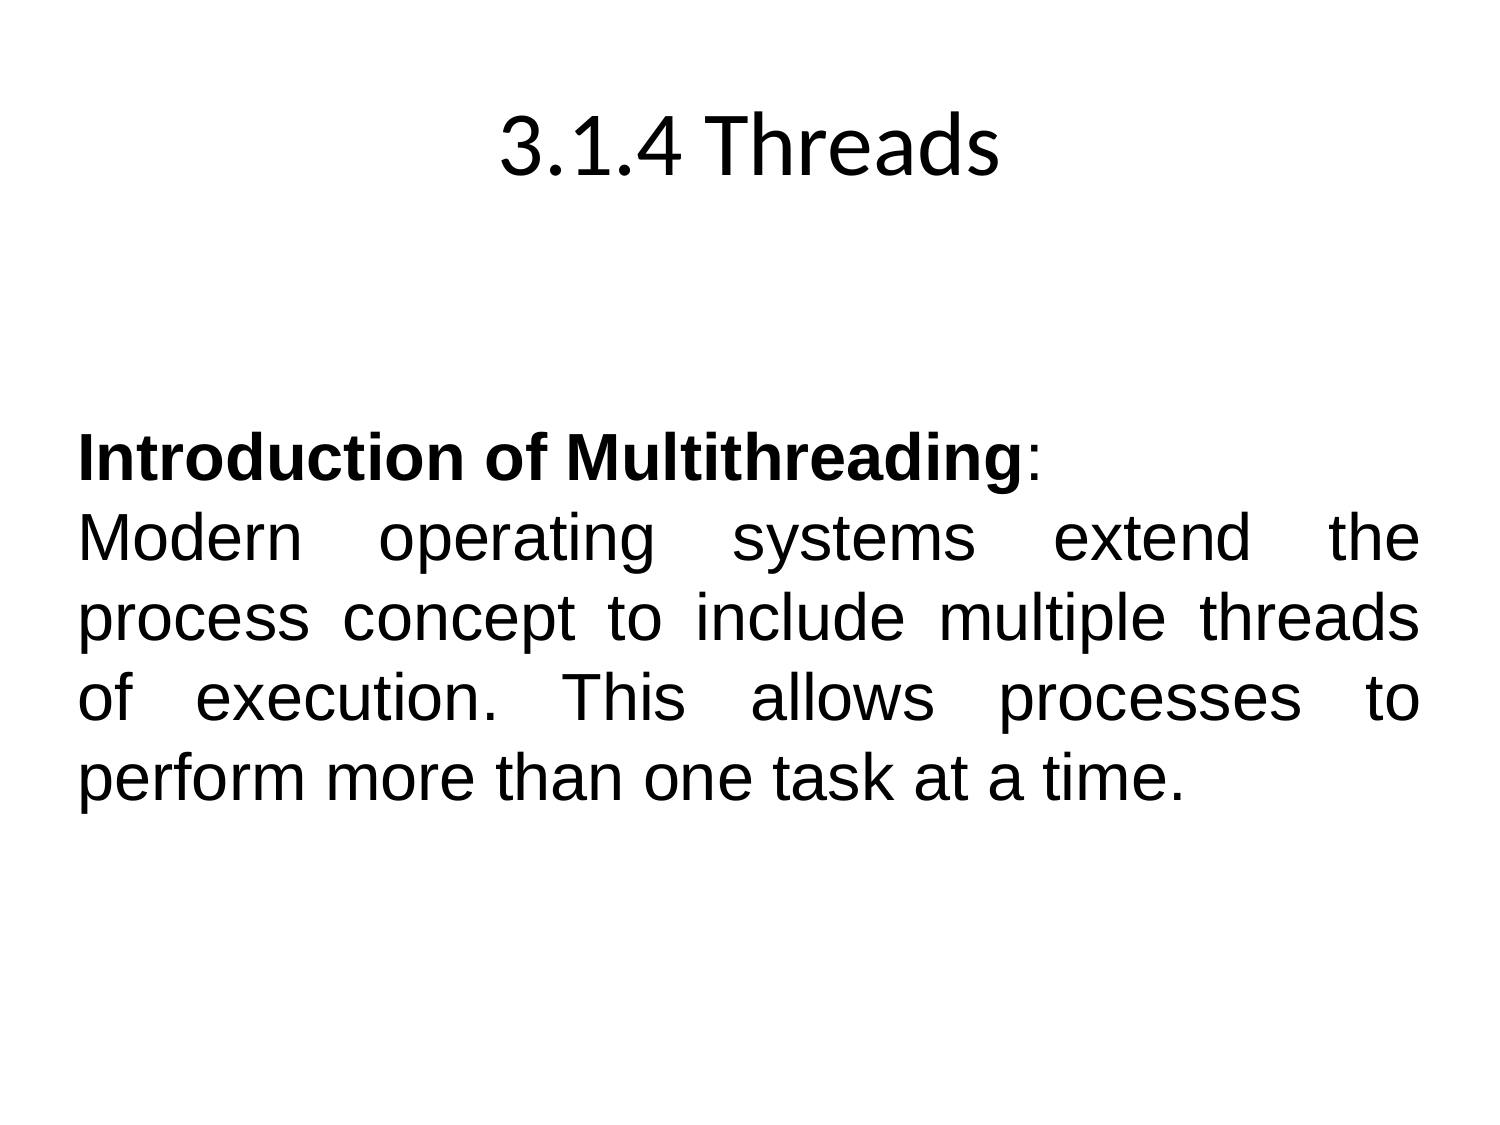

# 3.1.4 Threads
Introduction of Multithreading:
Modern operating systems extend the process concept to include multiple threads of execution. This allows processes to perform more than one task at a time.